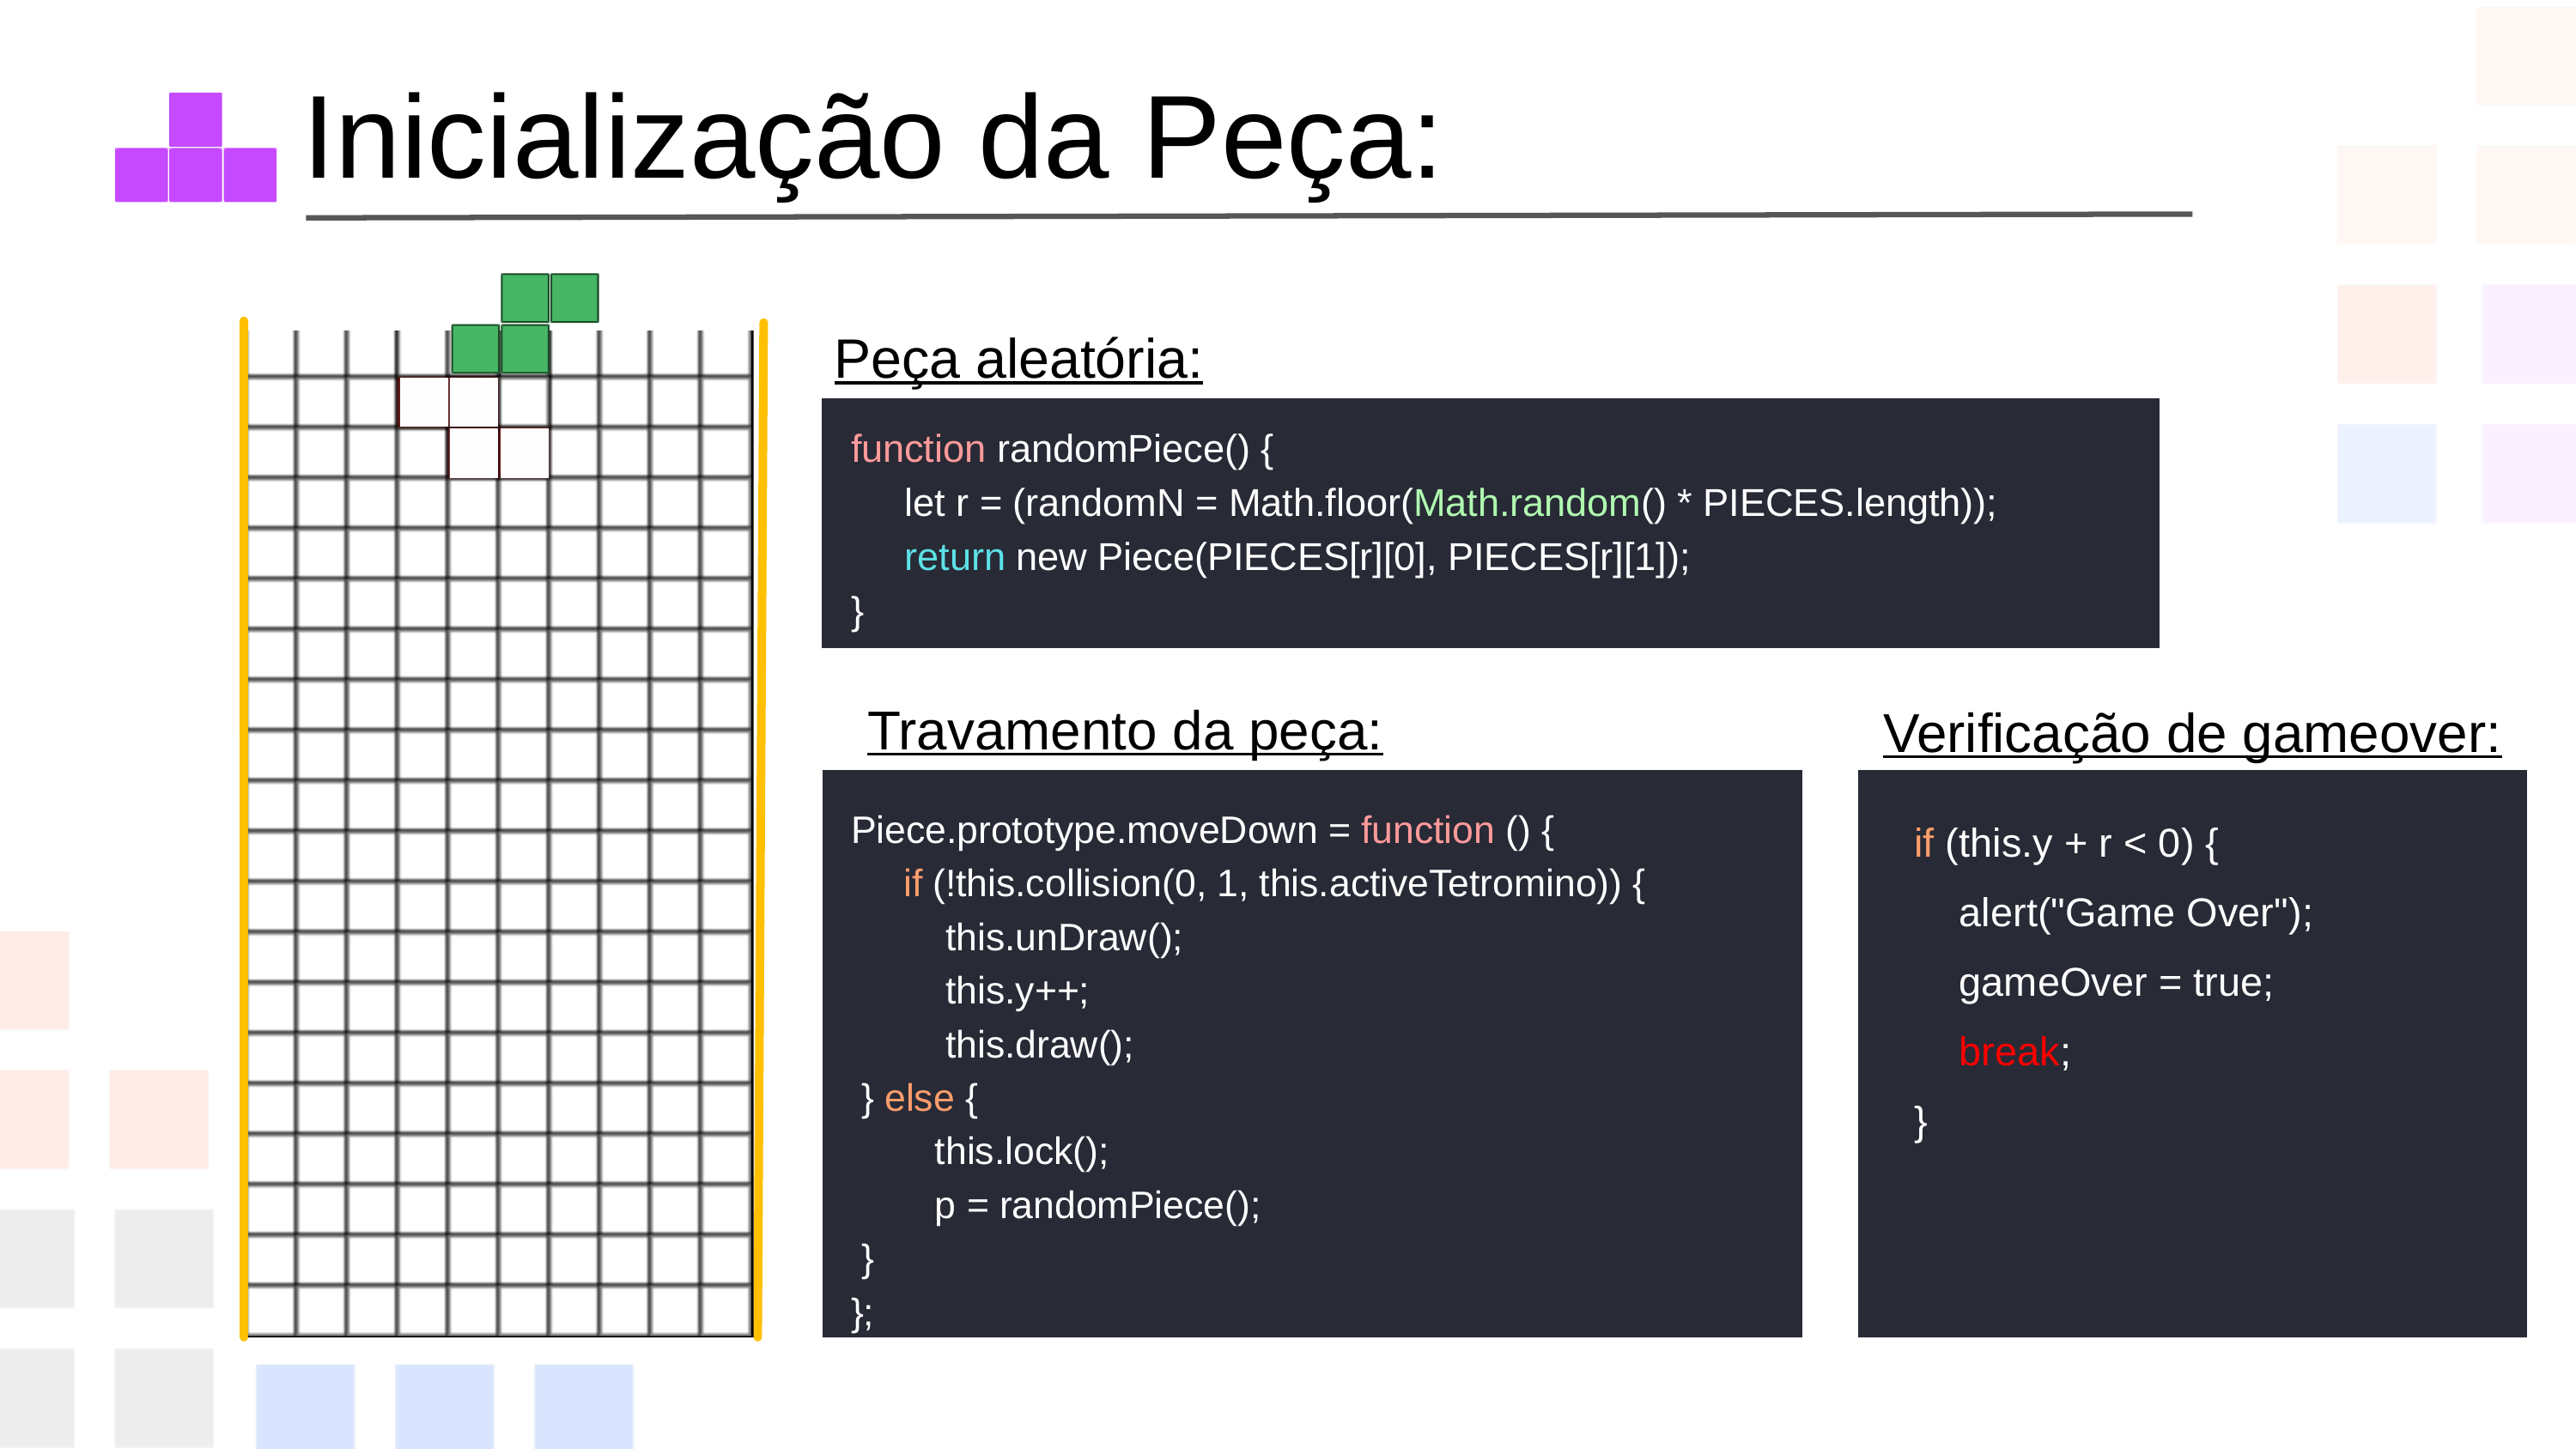

Inicialização da Peça:

Peça aleatória:

function randomPiece() {
     let r = (randomN = Math.floor(Math.random() * PIECES.length));
     return new Piece(PIECES[r][0], PIECES[r][1]);
}

Travamento da peça:
Verificação de gameover:

Piece.prototype.moveDown = function () {
     if (!this.collision(0, 1, this.activeTetromino)) {
         this.unDraw();
         this.y++;
         this.draw();
 } else {
        this.lock();
        p = randomPiece();
 }
};

   if (this.y + r < 0) {
       alert("Game Over");
       gameOver = true;
       break;
   }